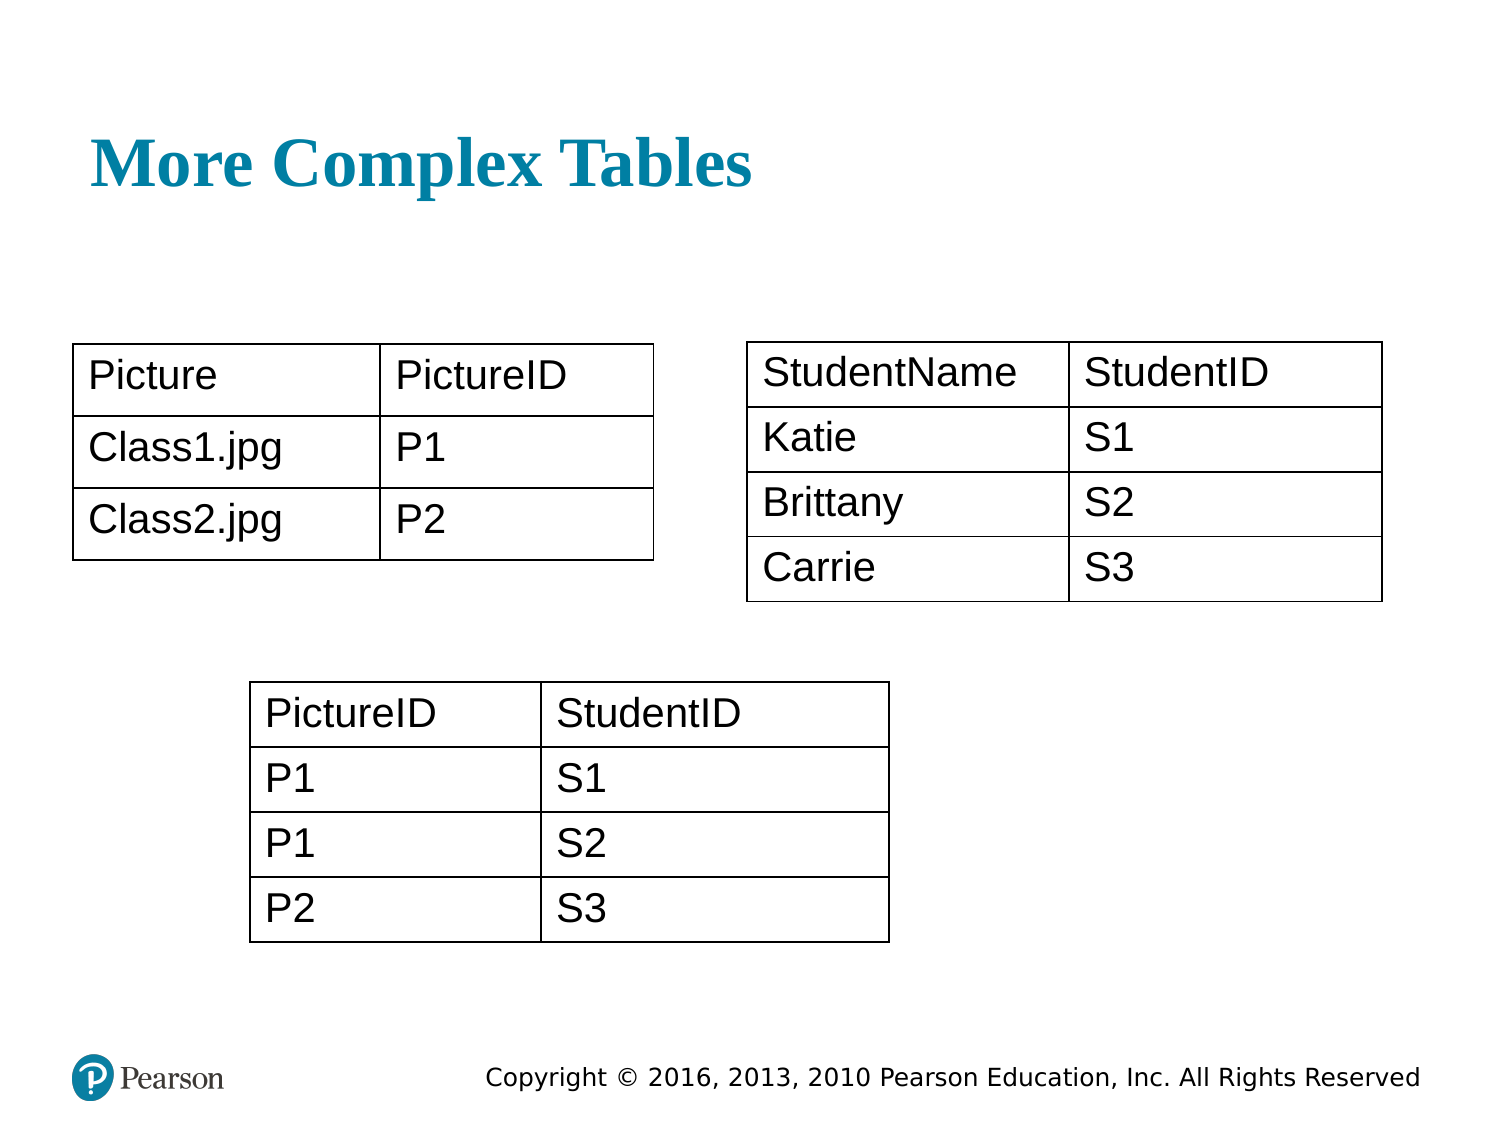

# More Complex Tables
| StudentName | StudentI D |
| --- | --- |
| Katie | S1 |
| Brittany | S2 |
| Carrie | S3 |
| Picture | PictureI D |
| --- | --- |
| Class1.jpg | P1 |
| Class2.jpg | P2 |
| PictureI D | StudentI D |
| --- | --- |
| P1 | S1 |
| P1 | S2 |
| P2 | S3 |